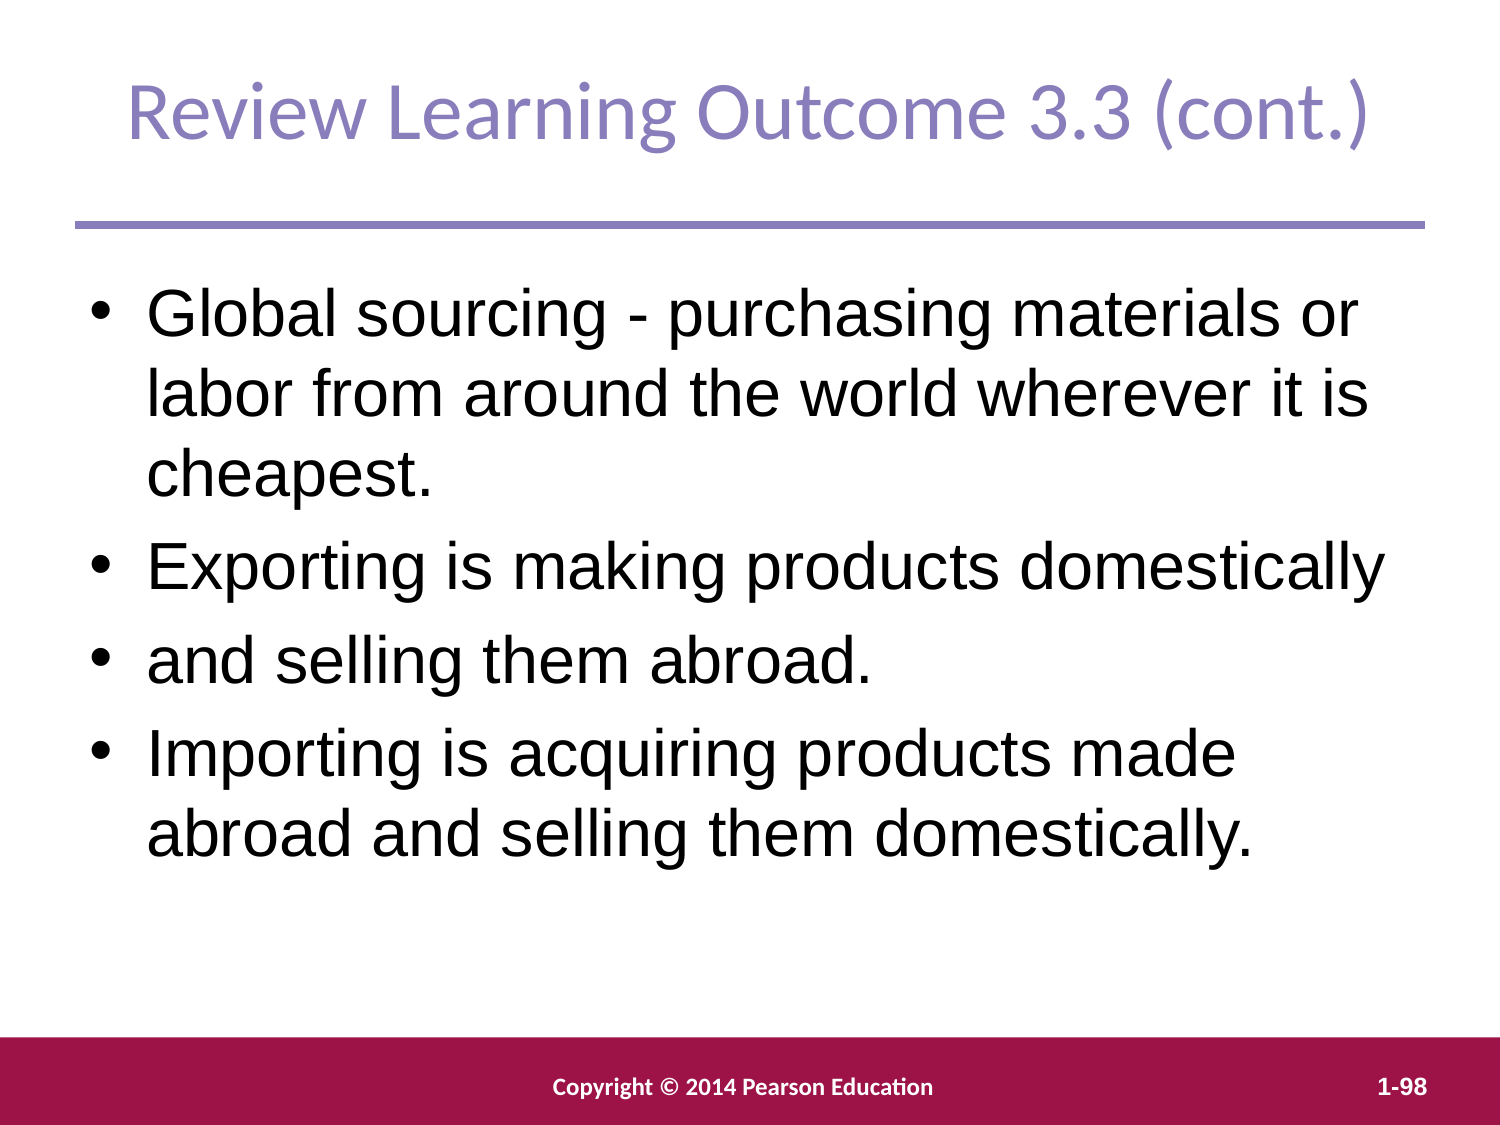

Review Learning Outcome 3.3 (cont.)
Global sourcing - purchasing materials or labor from around the world wherever it is cheapest.
Exporting is making products domestically
and selling them abroad.
Importing is acquiring products made abroad and selling them domestically.